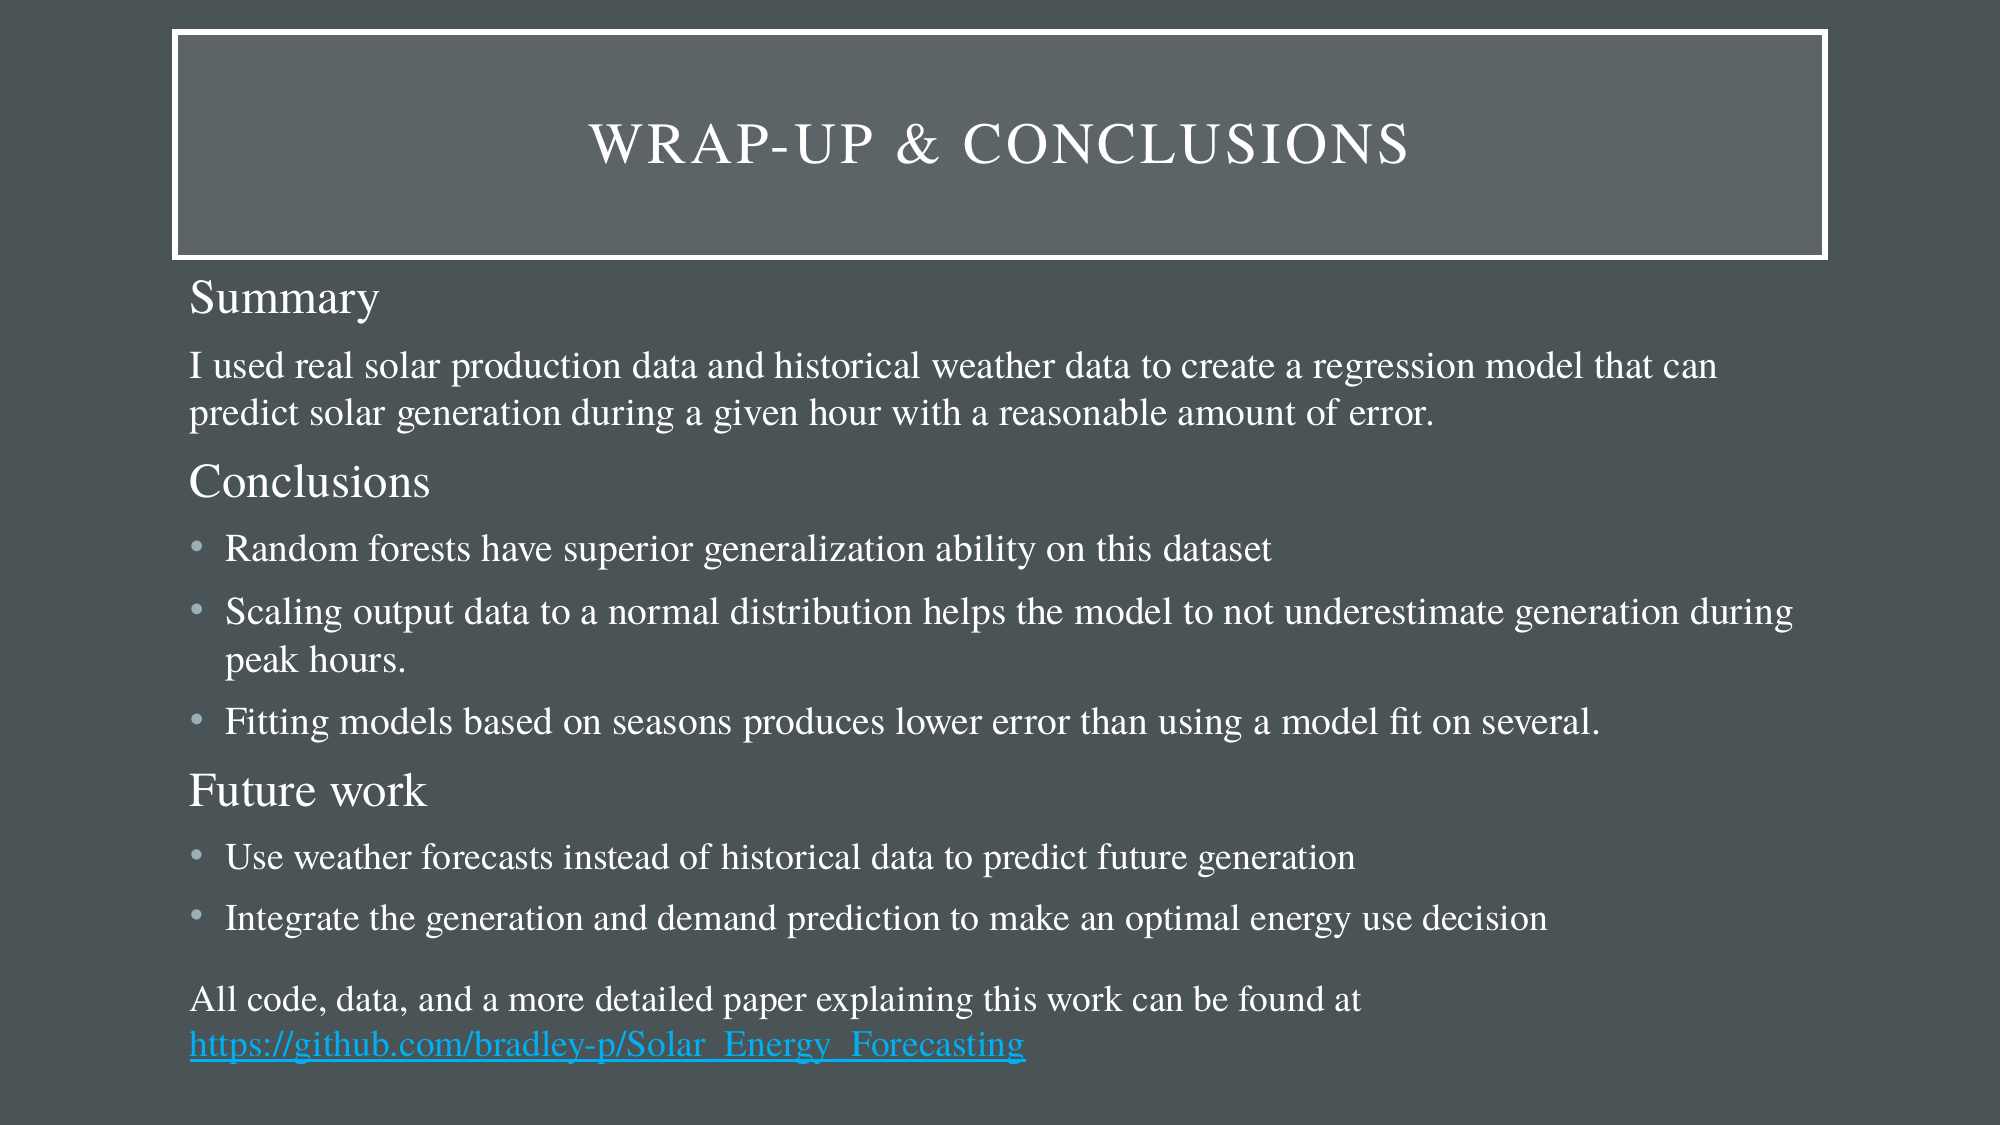

# Wrap-up & Conclusions
Summary
I used real solar production data and historical weather data to create a regression model that can predict solar generation during a given hour with a reasonable amount of error.
Conclusions
Random forests have superior generalization ability on this dataset
Scaling output data to a normal distribution helps the model to not underestimate generation during peak hours.
Fitting models based on seasons produces lower error than using a model fit on several.
Future work
Use weather forecasts instead of historical data to predict future generation
Integrate the generation and demand prediction to make an optimal energy use decision

All code, data, and a more detailed paper explaining this work can be found at https://github.com/bradley-p/Solar_Energy_Forecasting